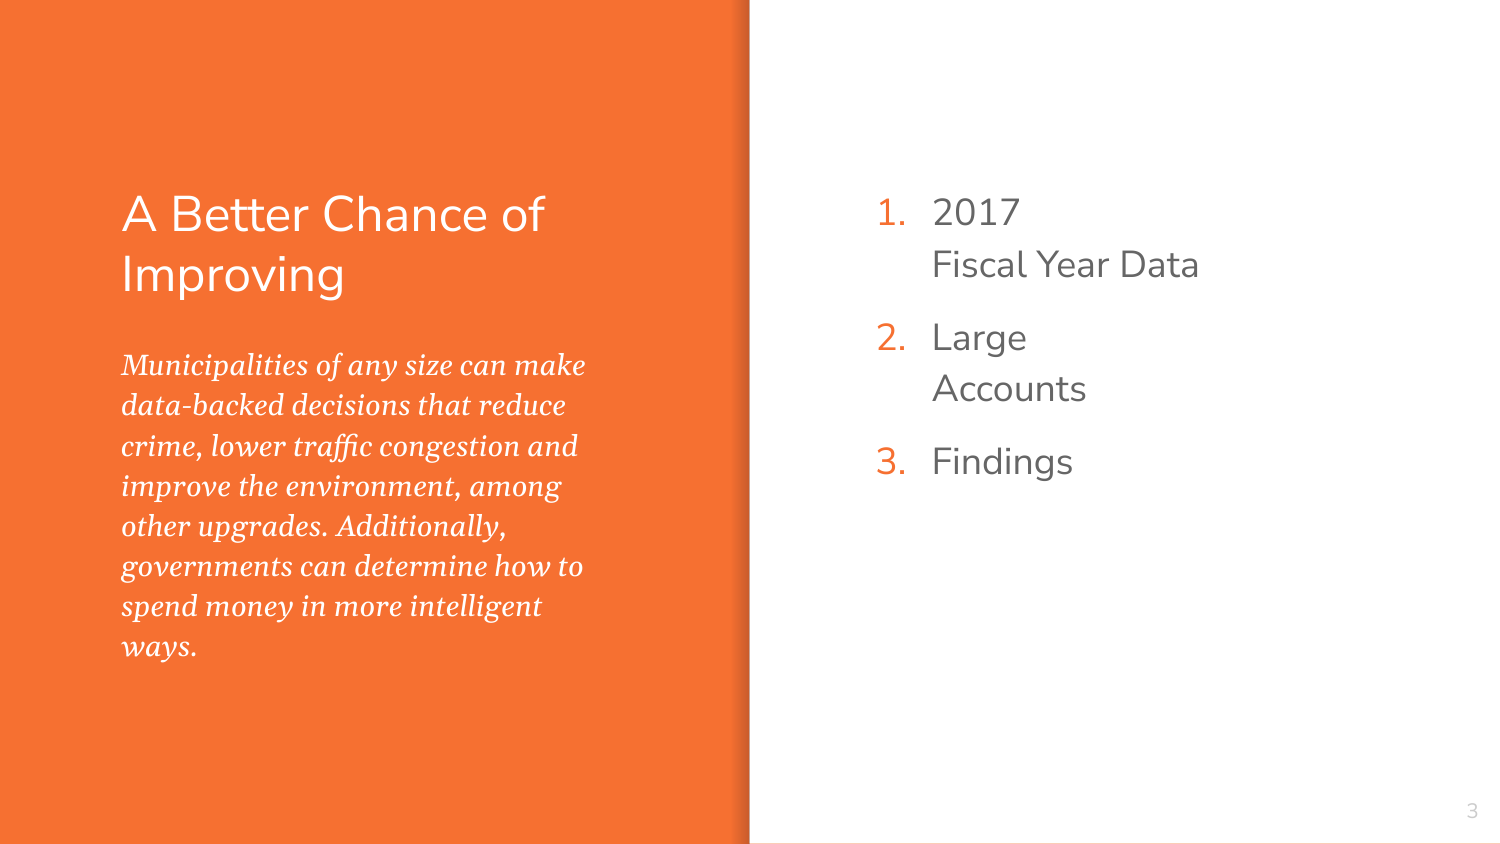

# A Better Chance of Improving
2017
Fiscal Year Data
Large
Accounts
Findings
Municipalities of any size can make data-backed decisions that reduce crime, lower traffic congestion and improve the environment, among other upgrades. Additionally, governments can determine how to spend money in more intelligent ways.
3